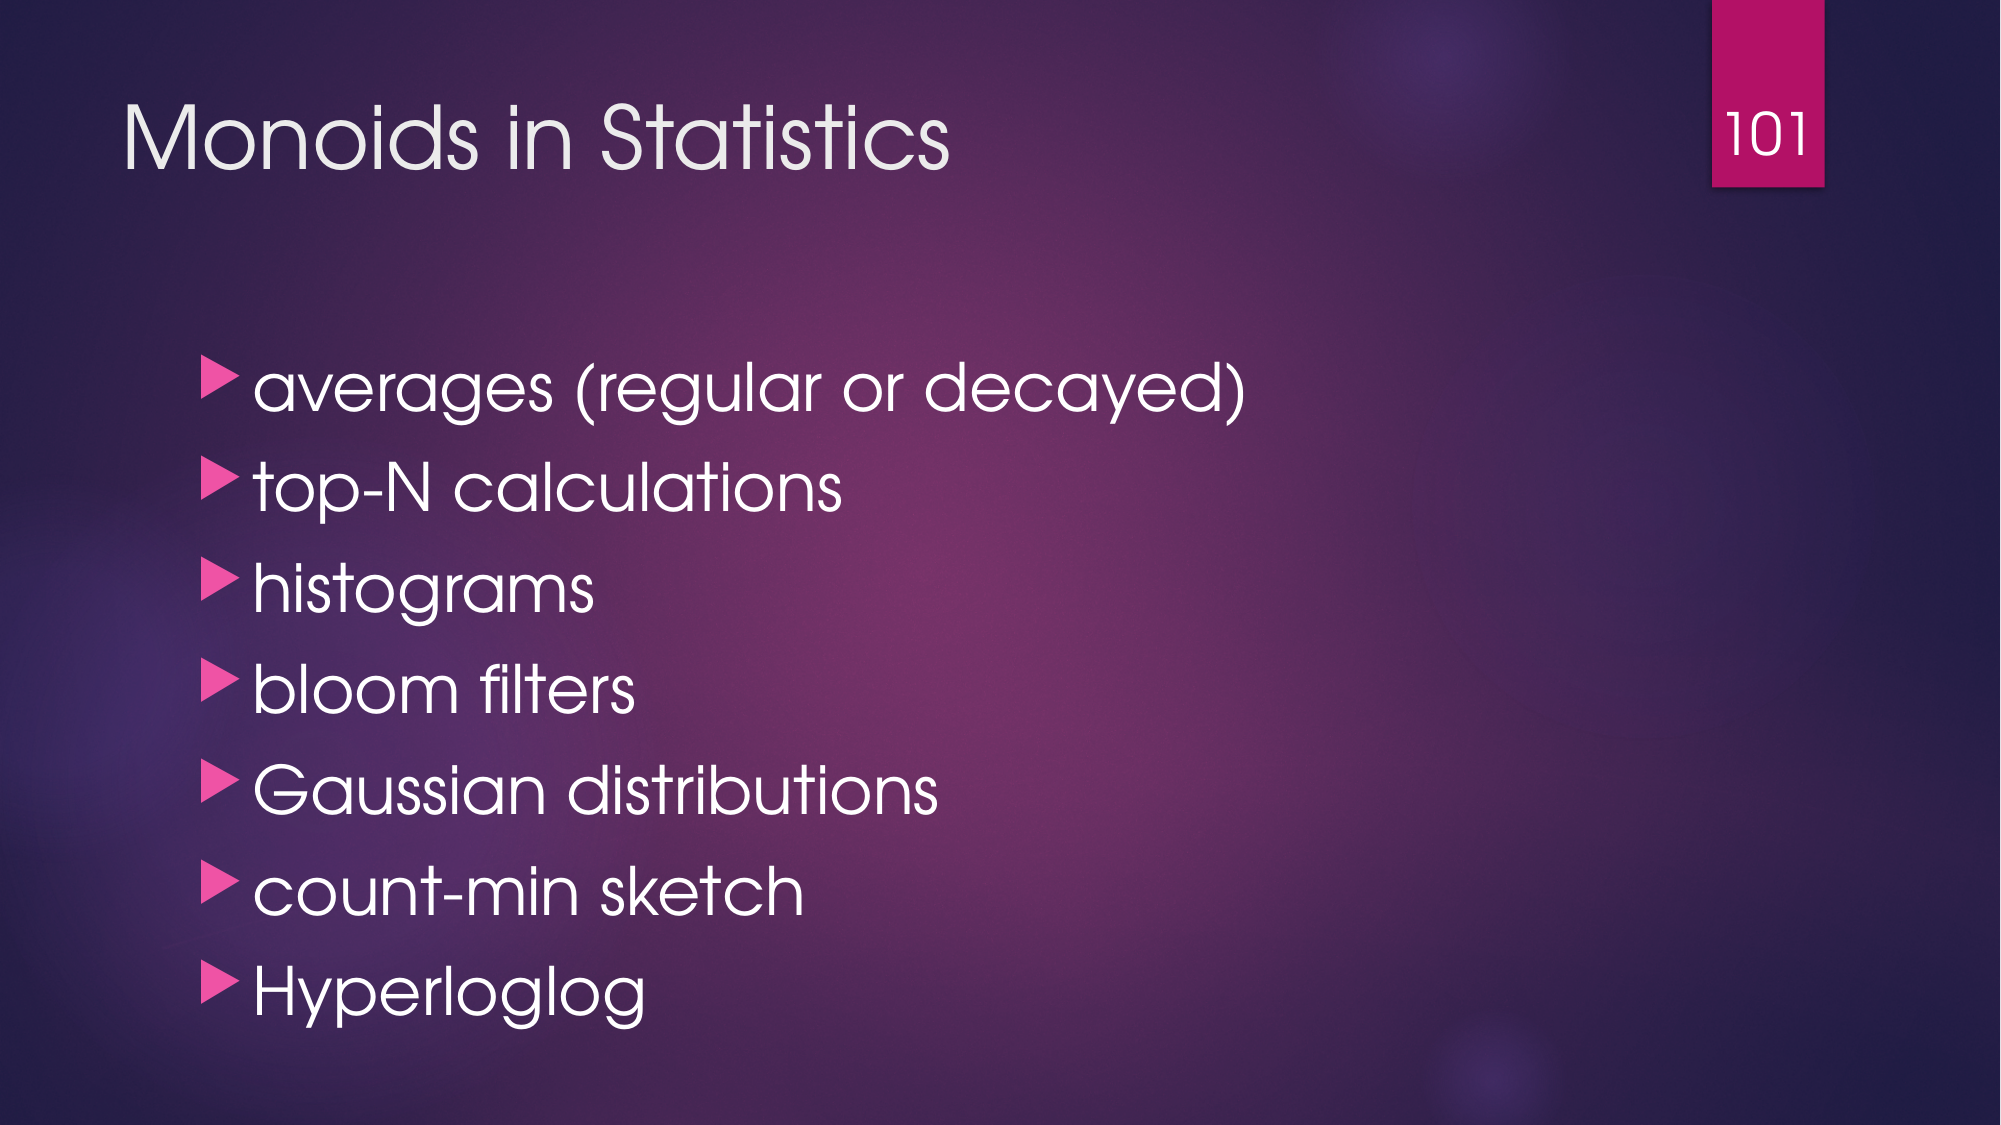

101
# Monoids in Statistics
averages (regular or decayed)
top-N calculations
histograms
bloom filters
Gaussian distributions
count-min sketch
Hyperloglog